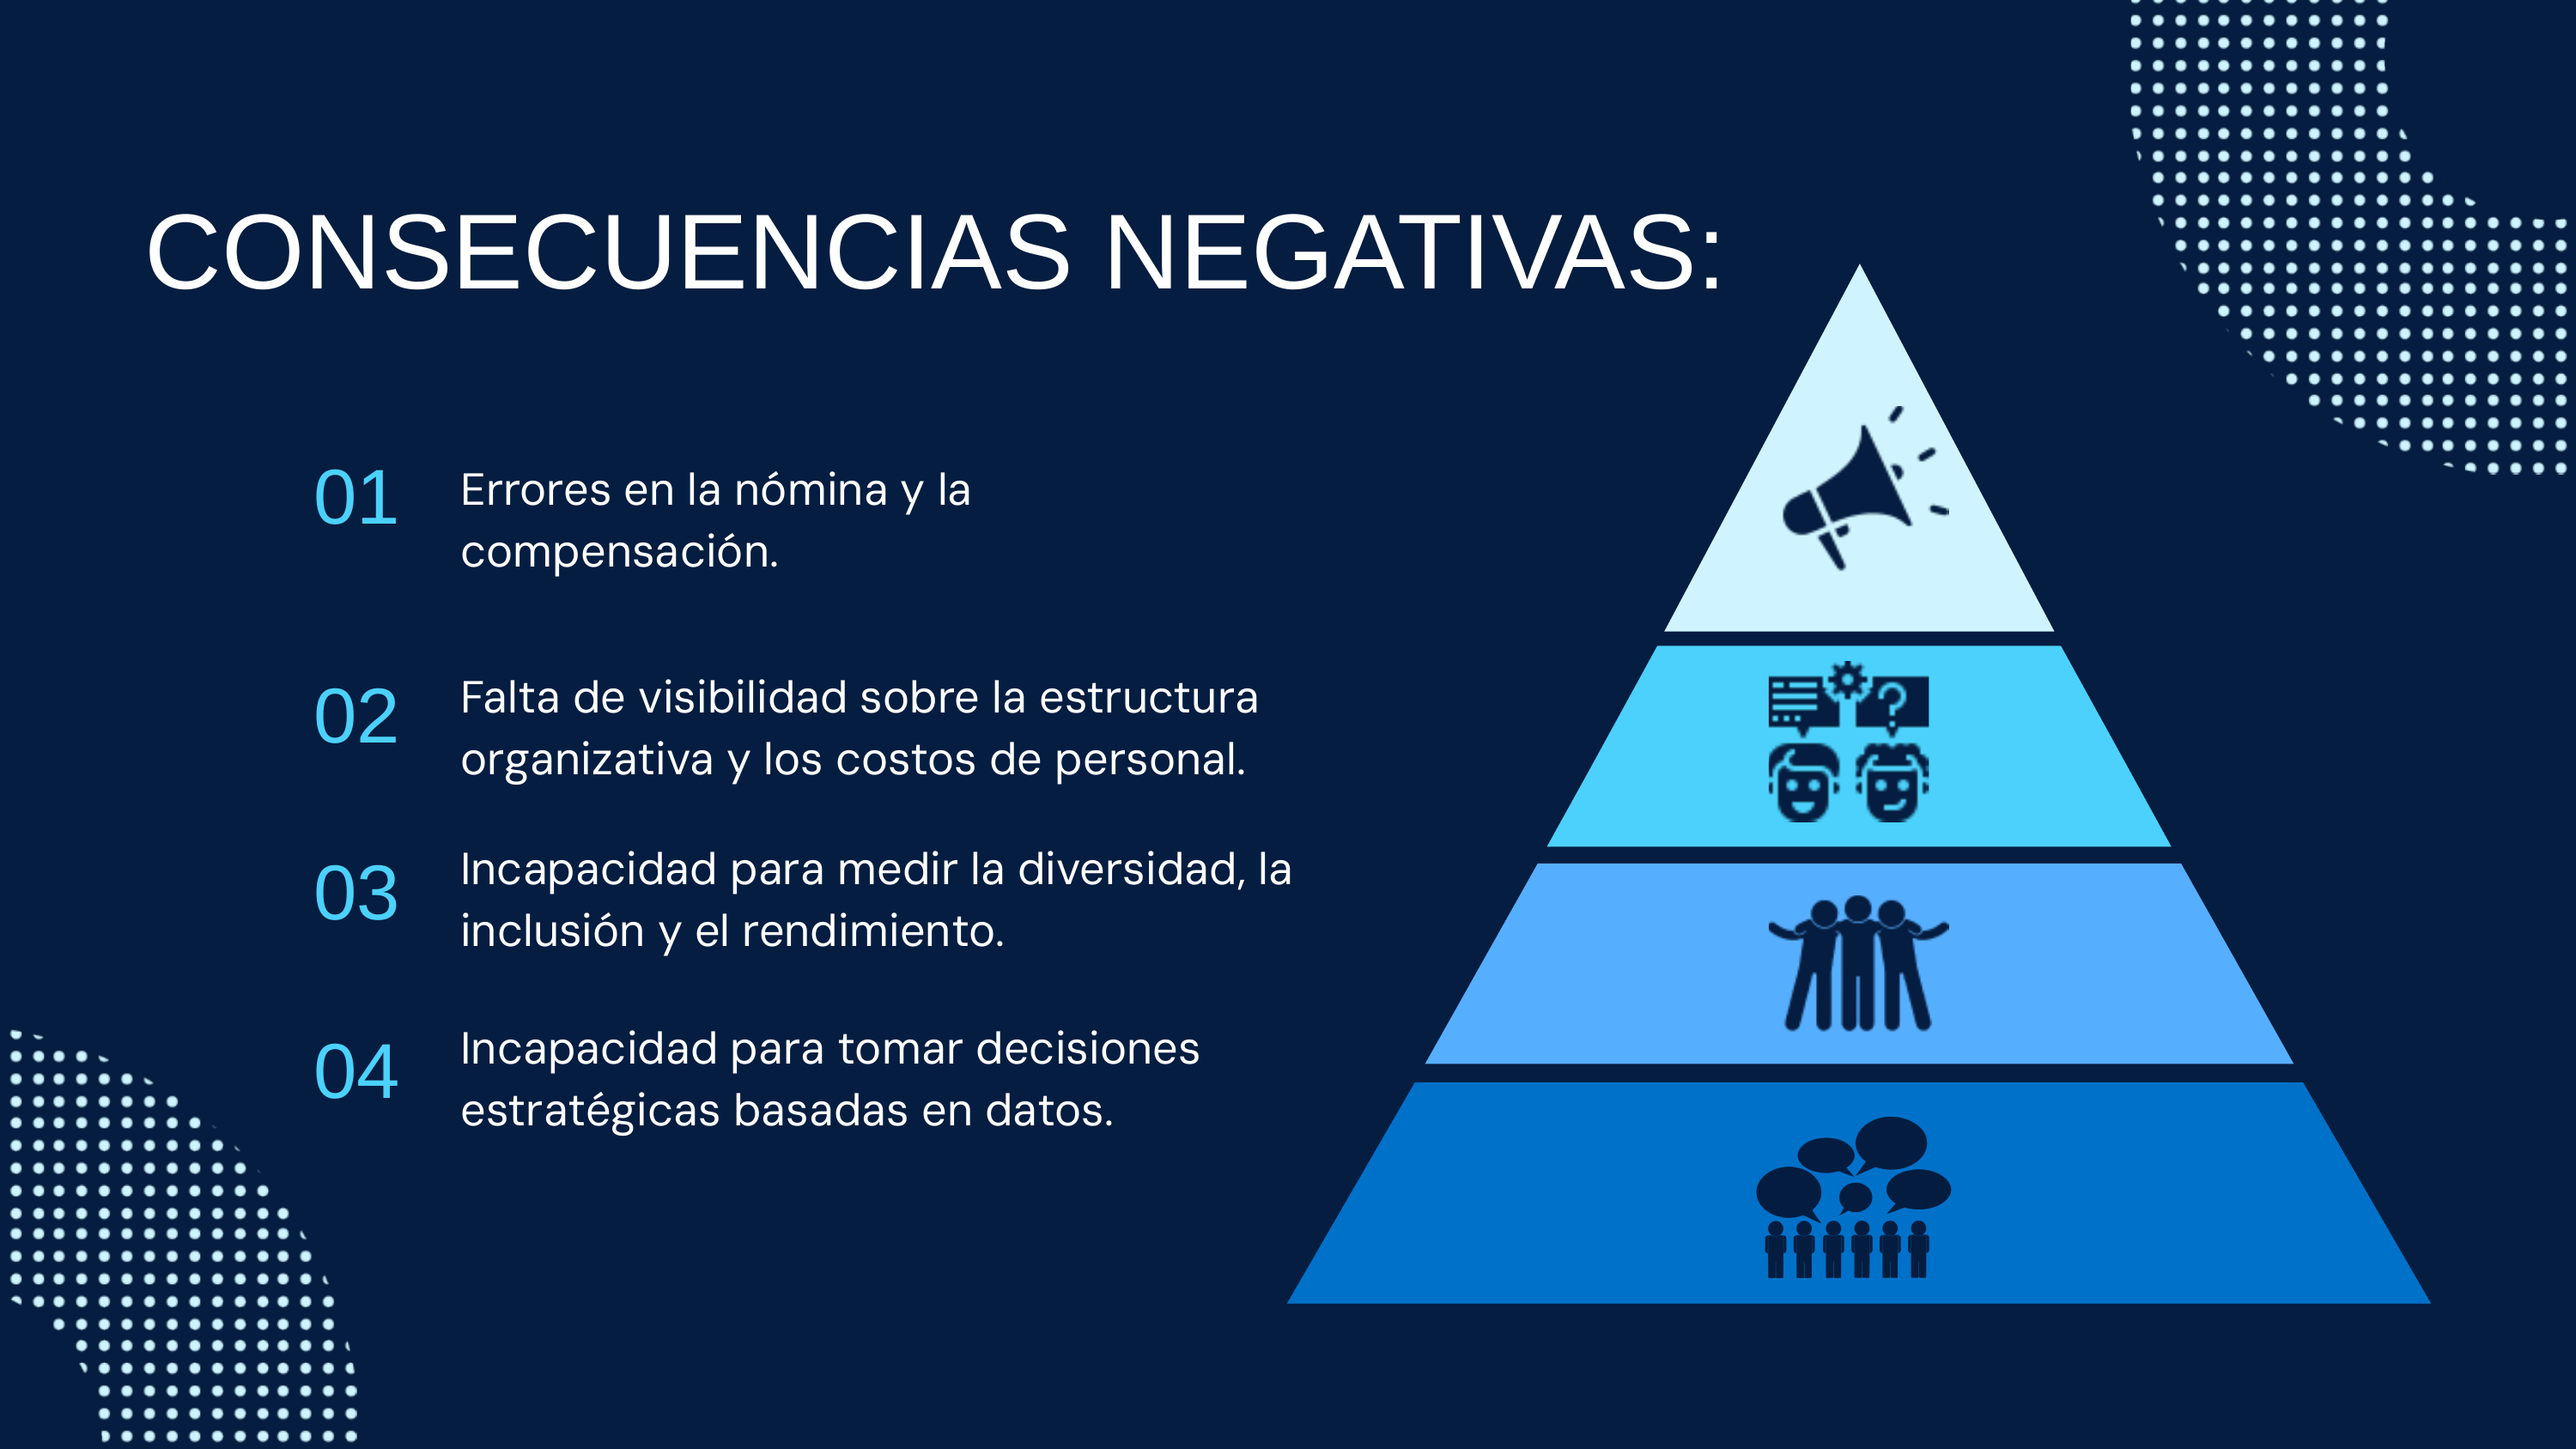

CONSECUENCIAS NEGATIVAS:

01
Errores en la nómina y la compensación.

02
Falta de visibilidad sobre la estructura organizativa y los costos de personal.

03
Incapacidad para medir la diversidad, la inclusión y el rendimiento.

04
Incapacidad para tomar decisiones estratégicas basadas en datos.